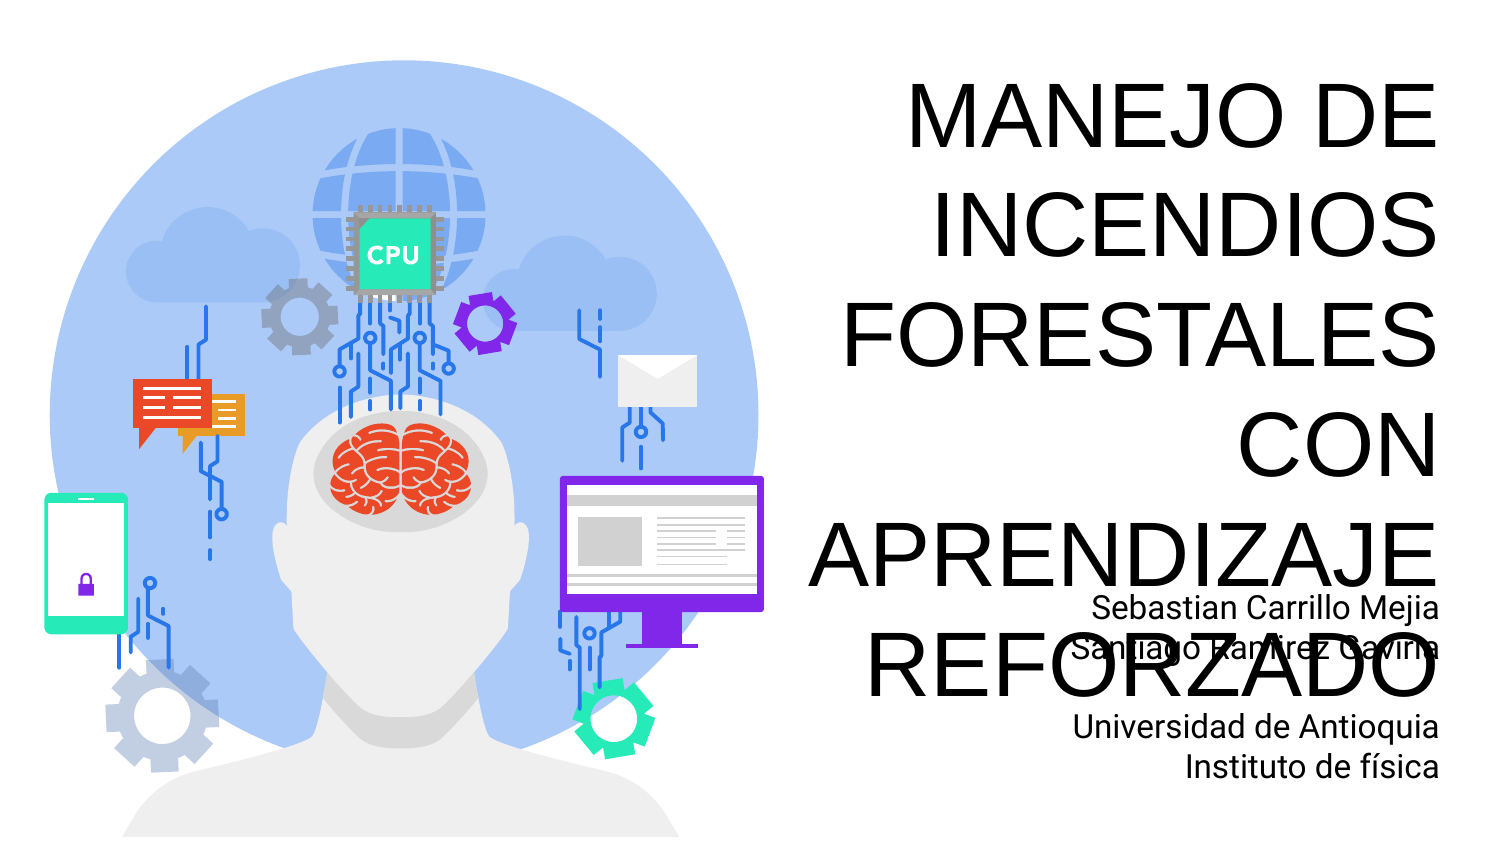

# MANEJO DE INCENDIOS FORESTALES CON APRENDIZAJE REFORZADO

Sebastian Carrillo Mejia
Santiago Ramirez Gaviria

Universidad de Antioquia
Instituto de física